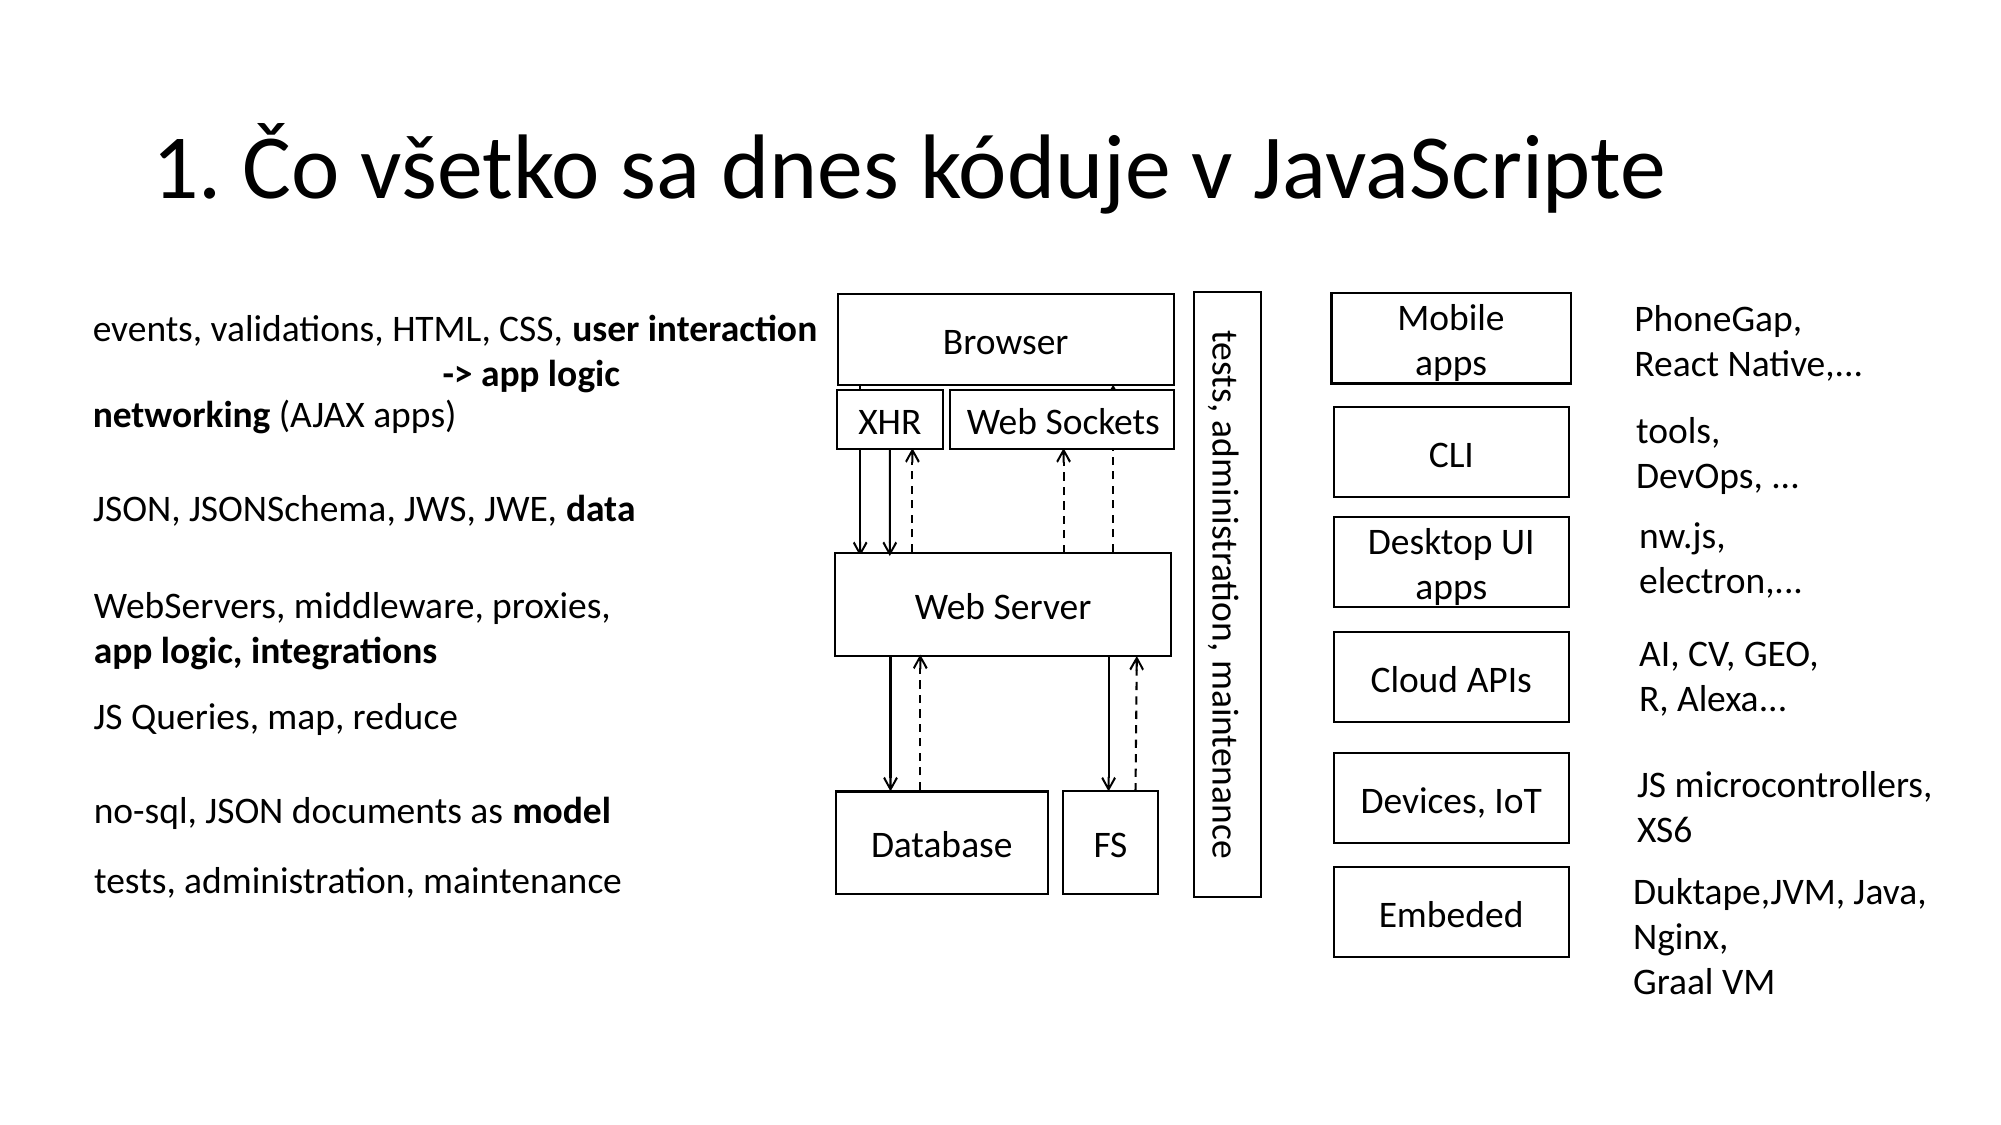

# 1. Čo všetko sa dnes kóduje v JavaScripte
PhoneGap,
React Native,...
Mobile
apps
Browser
events, validations, HTML, CSS, user interaction
-> app logic
networking (AJAX apps)
XHR
Web Sockets
tools,
DevOps, ...
CLI
JSON, JSONSchema, JWS, JWE, data
nw.js,
electron,...
Desktop UI
apps
Web Server
tests, administration, maintenance
WebServers, middleware, proxies,
app logic, integrations
AI, CV, GEO,
R, Alexa...
Cloud APIs
JS Queries, map, reduce
Devices, IoT
JS microcontrollers,
XS6
no-sql, JSON documents as model
FS
Database
tests, administration, maintenance
Duktape,JVM, Java, Nginx,
Graal VM
Embeded